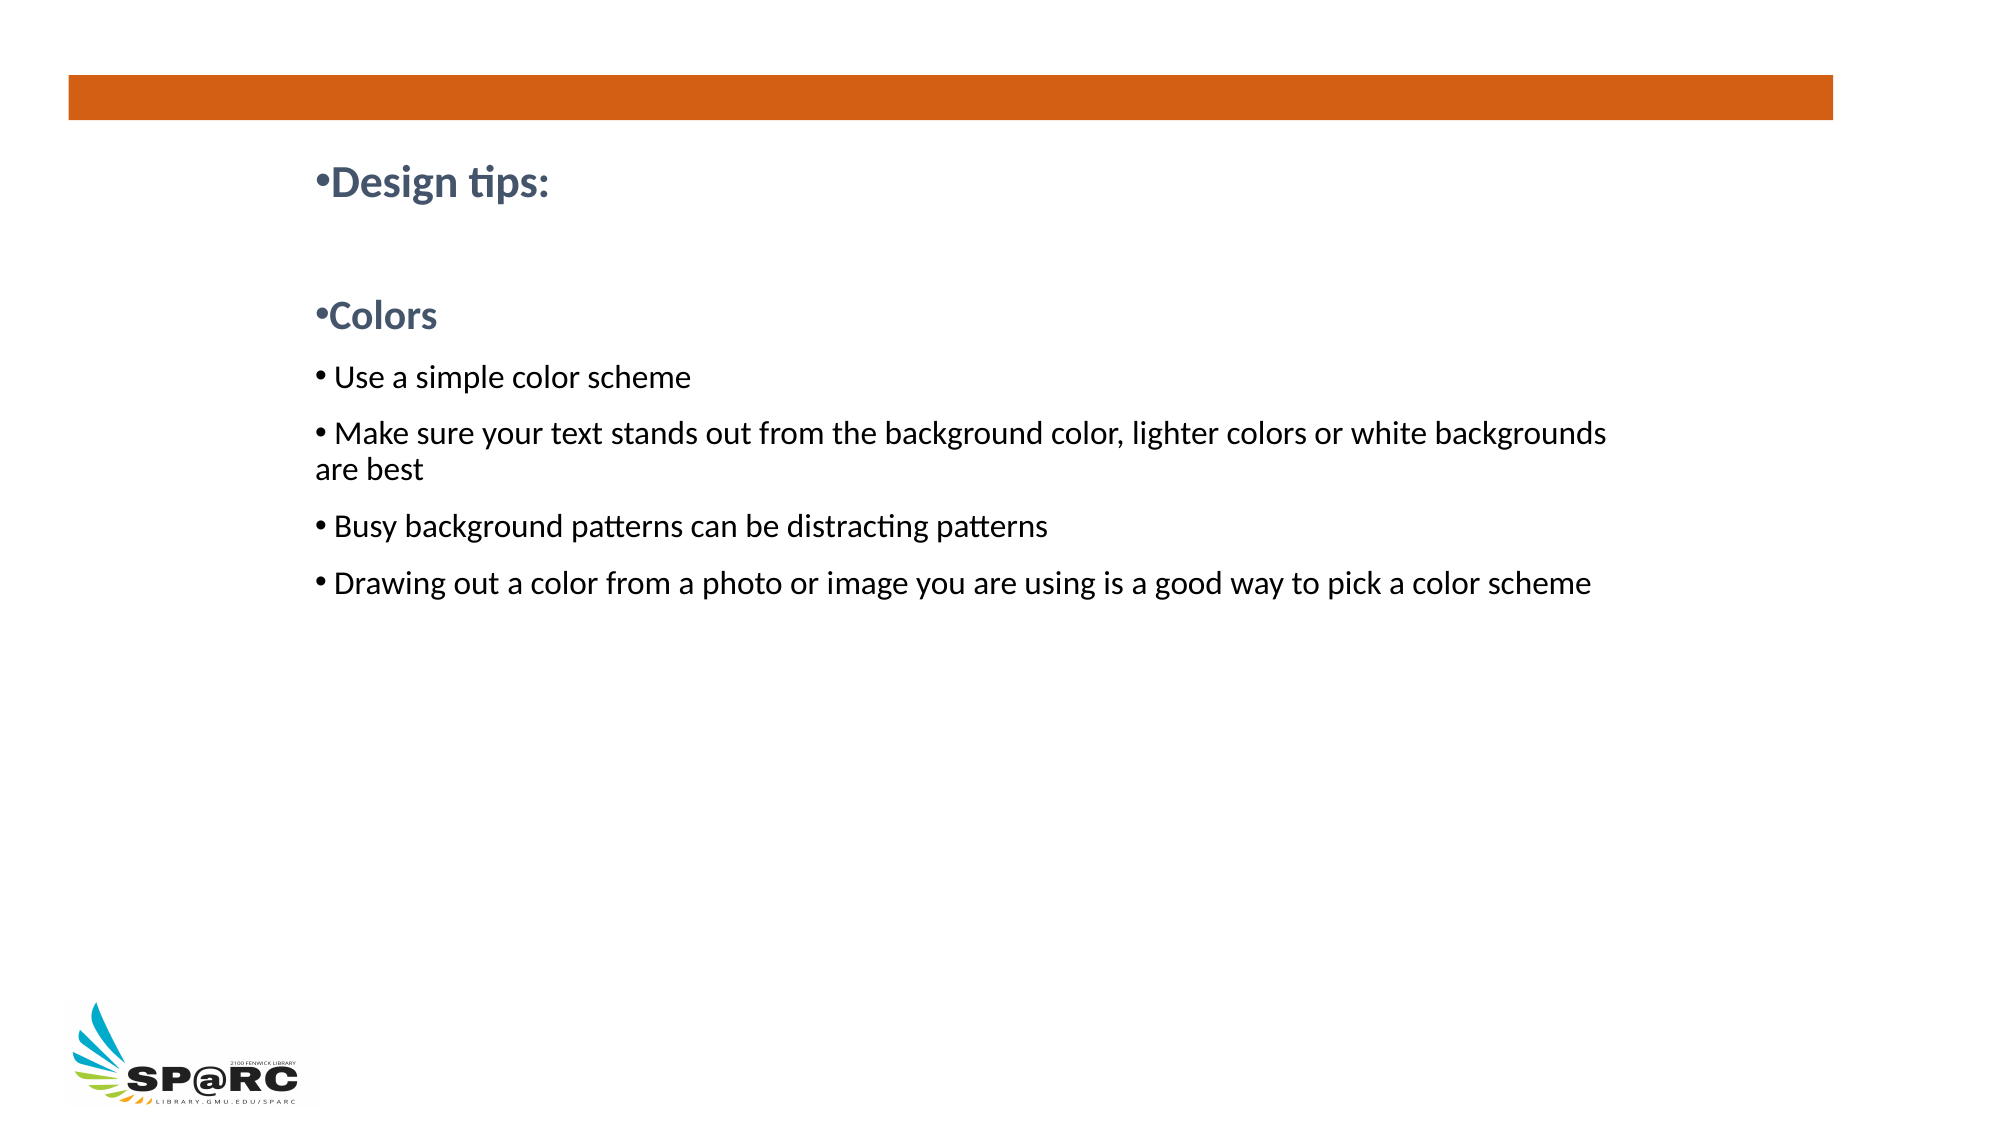

Design tips:

Colors
 Use a simple color scheme
 Make sure your text stands out from the background color, lighter colors or white backgrounds are best
 Busy background patterns can be distracting patterns
 Drawing out a color from a photo or image you are using is a good way to pick a color scheme